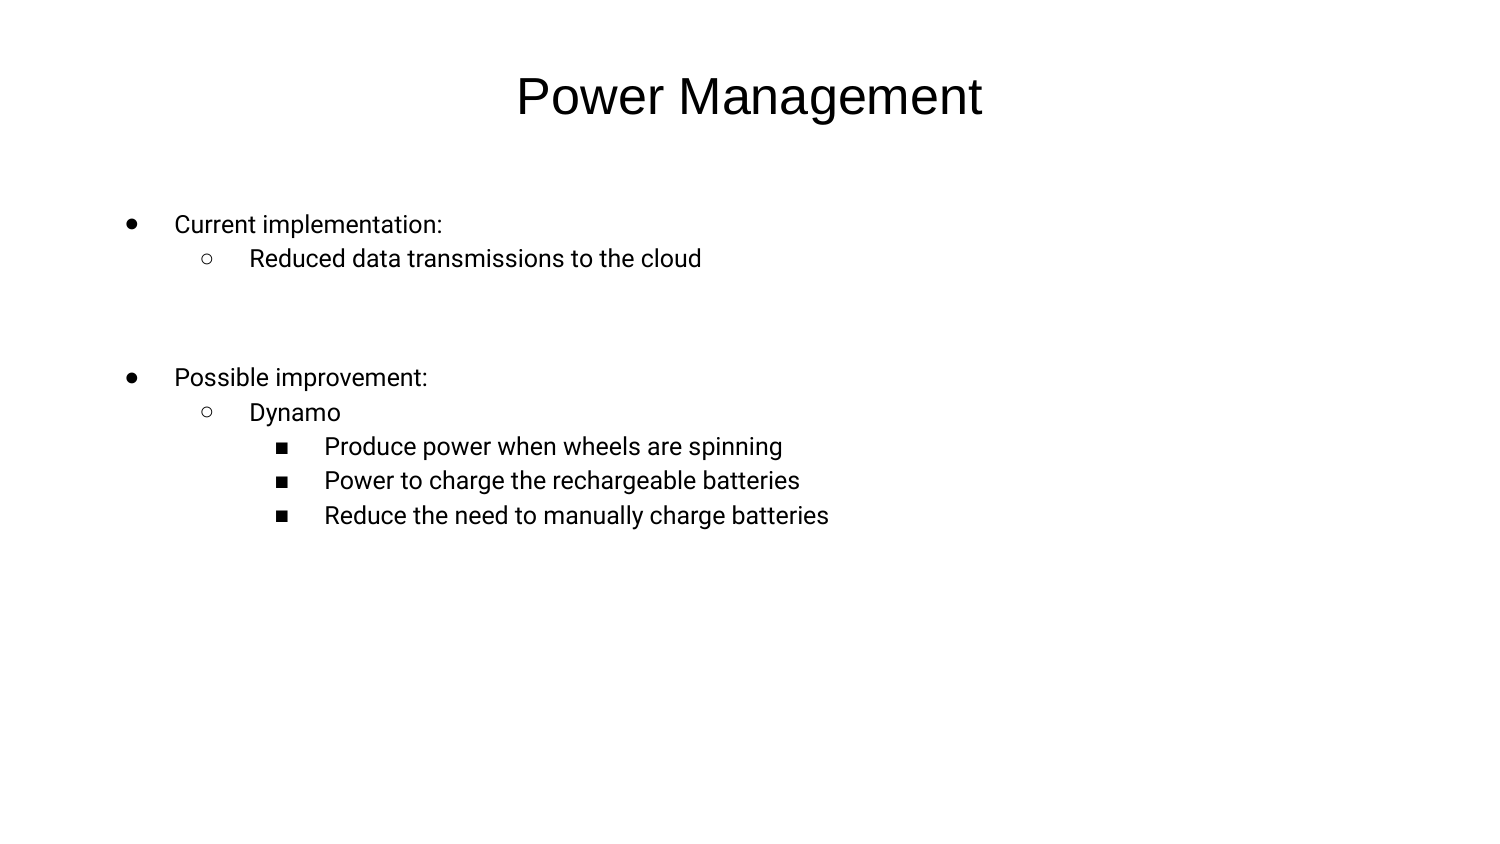

# Power Management
Current implementation:
Reduced data transmissions to the cloud

Possible improvement:
Dynamo
Produce power when wheels are spinning
Power to charge the rechargeable batteries
Reduce the need to manually charge batteries